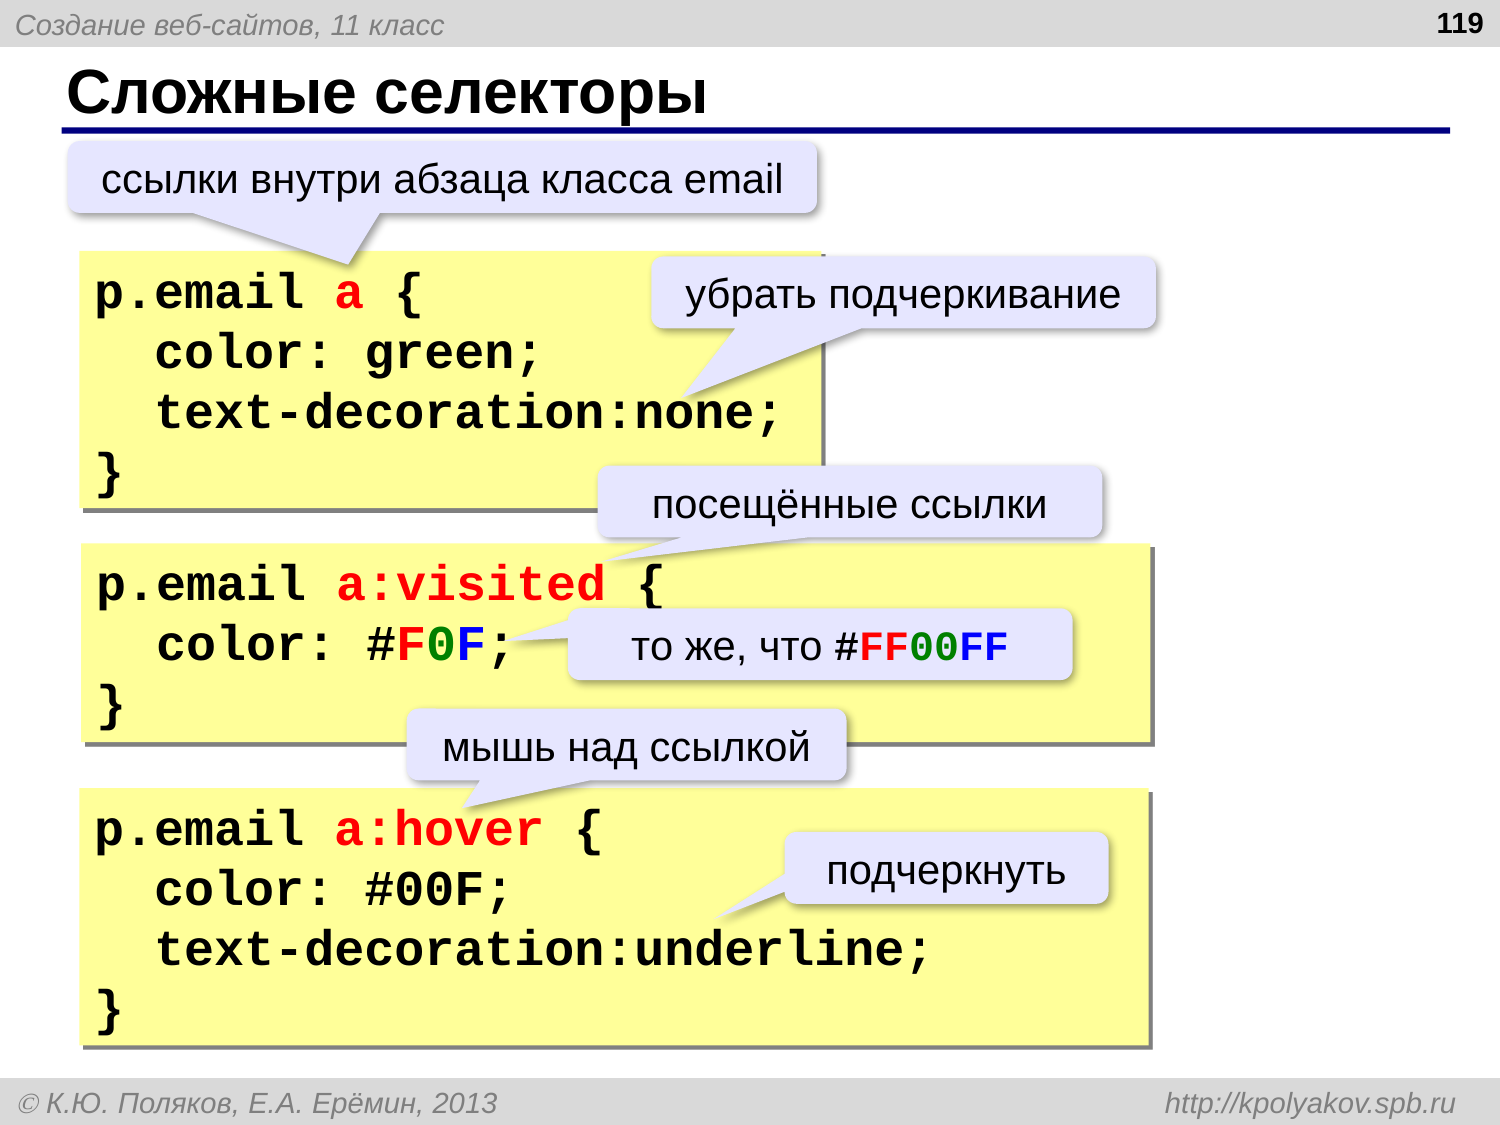

119
# Сложные селекторы
ссылки внутри абзаца класса email
p.email a {
  color: green;
  text-decoration:none;
}
убрать подчеркивание
посещённые ссылки
p.email a:visited {
  color: #F0F;
}
то же, что #FF00FF
мышь над ссылкой
p.email a:hover {
  color: #00F;
  text-decoration:underline;
}
подчеркнуть